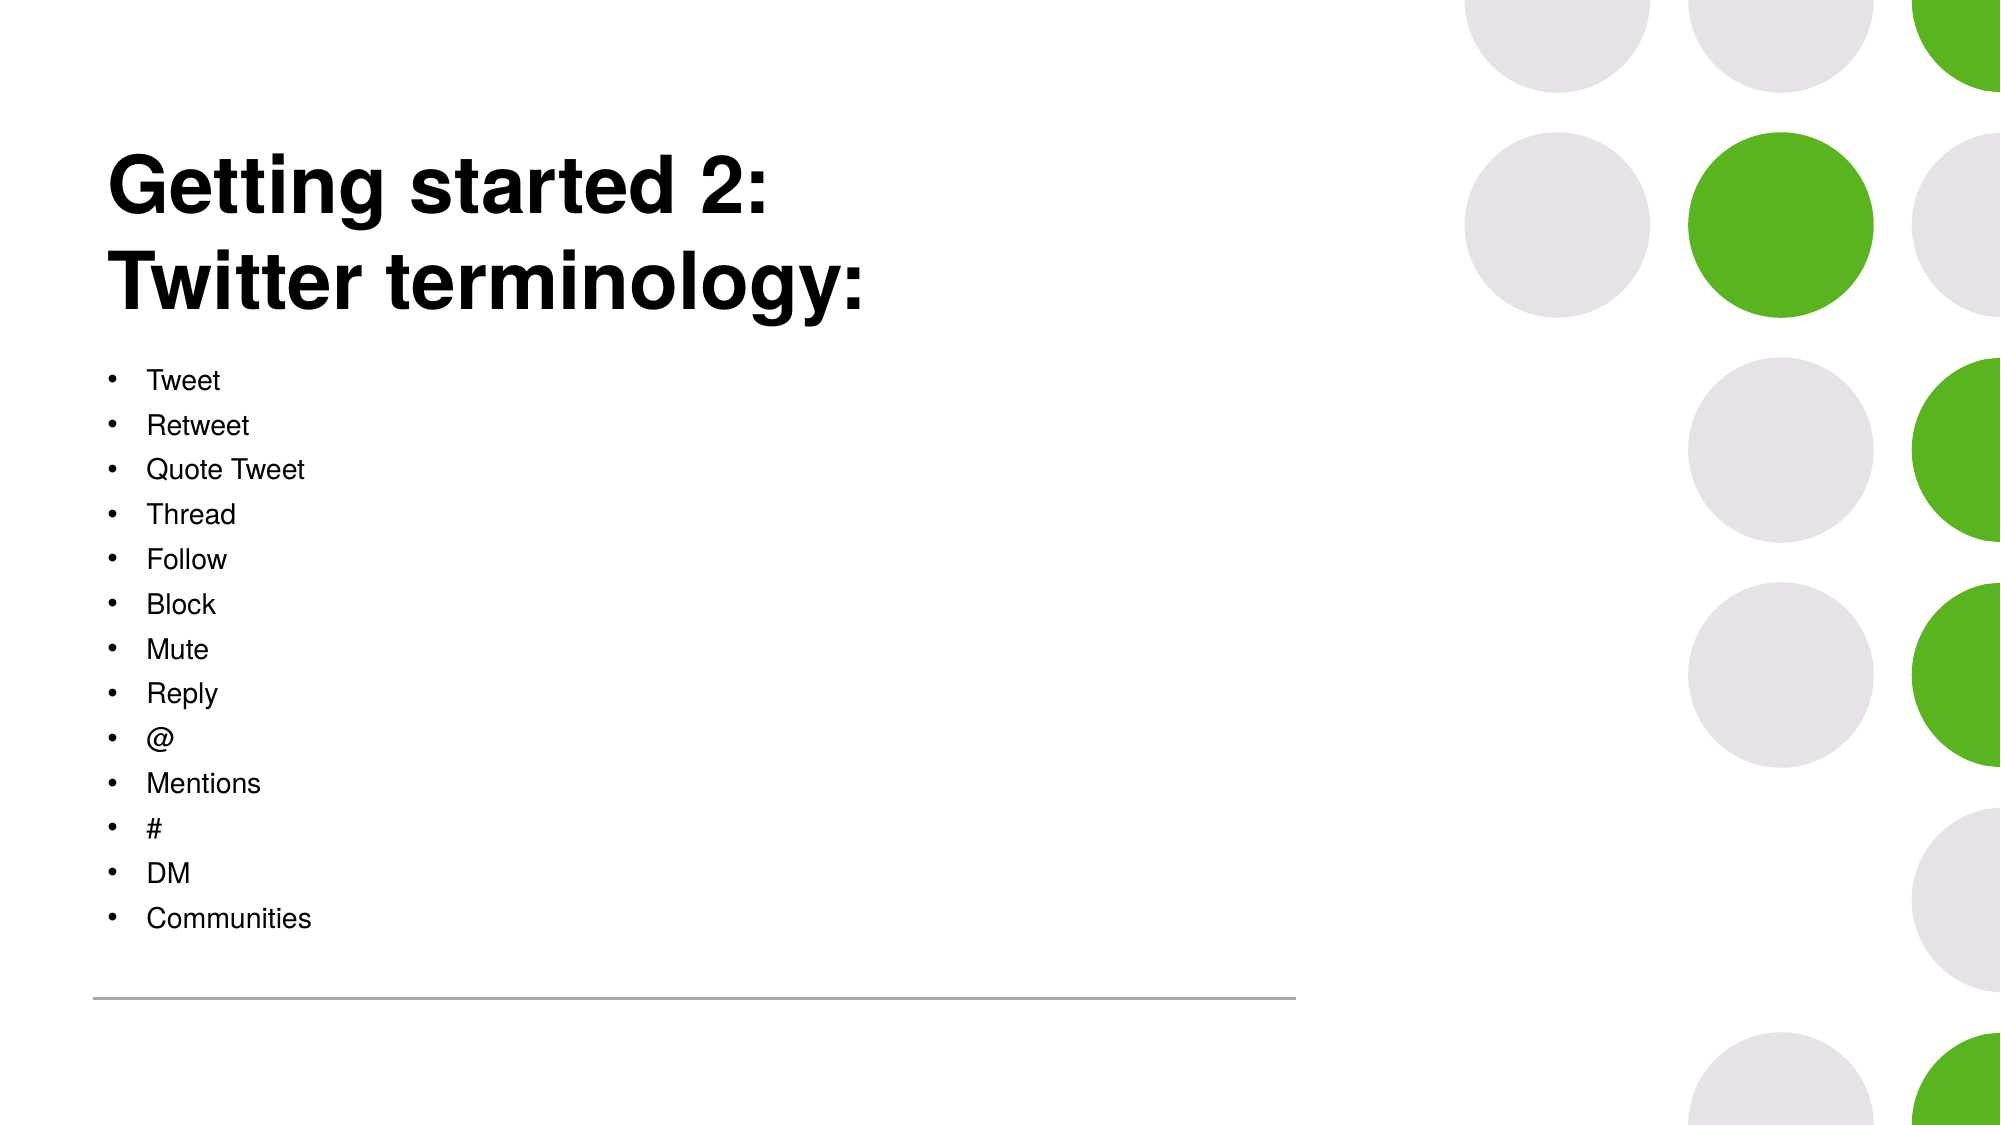

# Getting started 2: Twitter terminology:
Tweet
Retweet
Quote Tweet
Thread
Follow
Block
Mute
Reply
@
Mentions
#
DM
Communities